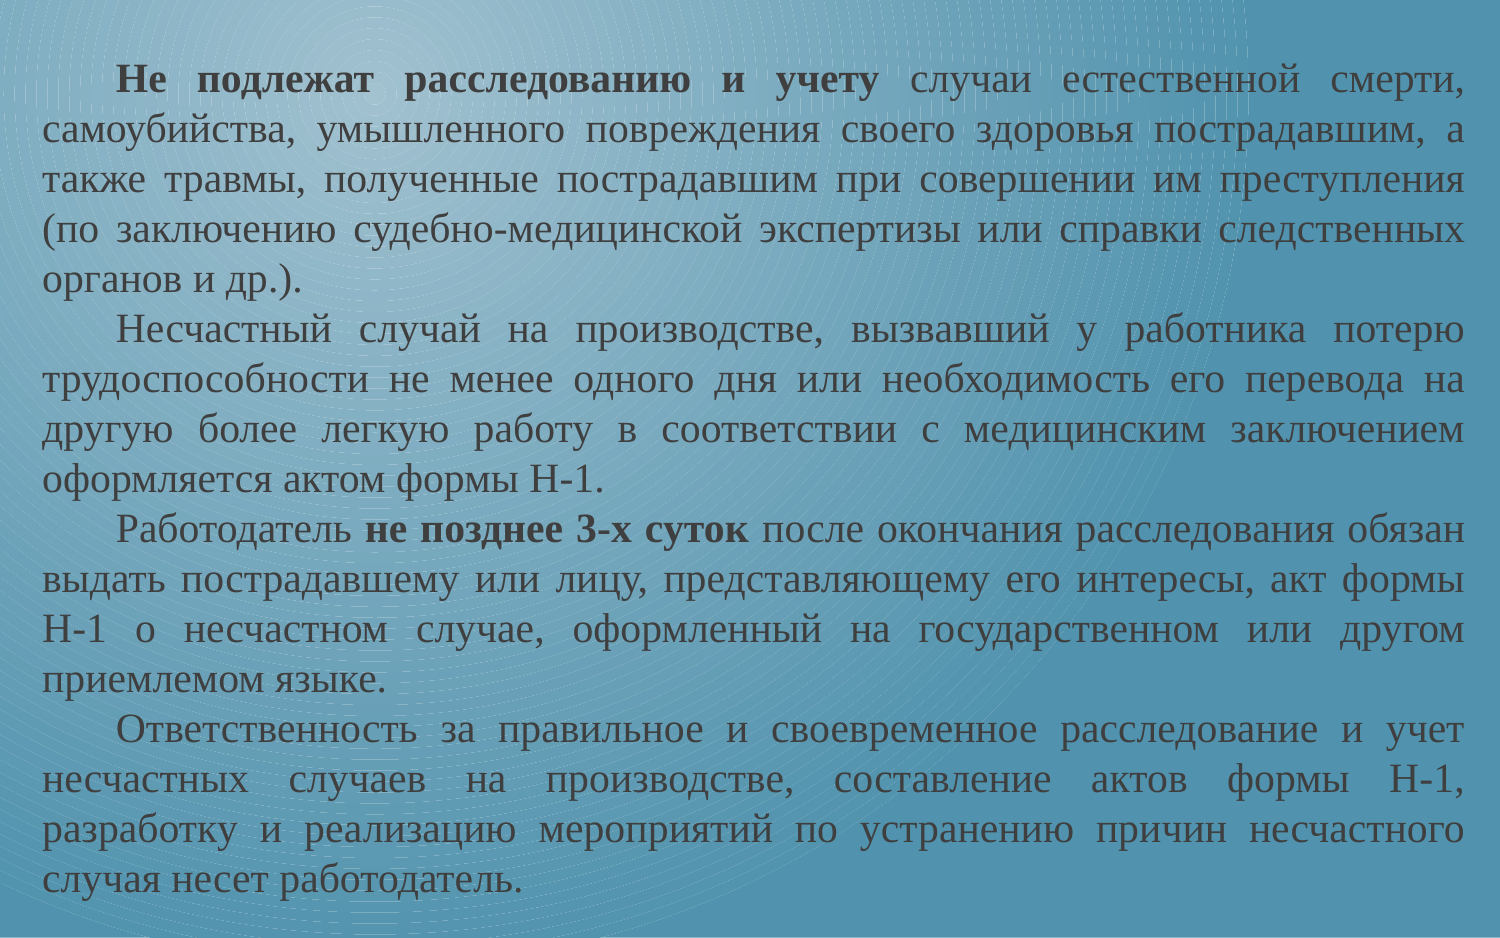

Не подлежат расследованию и учету случаи естественной смерти, самоубийства, умышленного повреждения своего здоровья пострадавшим, а также травмы, полученные пострадавшим при совершении им преступления (по заключению судебно-медицинской экспертизы или справки следственных органов и др.).
Несчастный случай на производстве, вызвавший у работника потерю трудоспособности не менее одного дня или необходимость его перевода на другую более легкую работу в соответствии с медицинским заключением оформляется актом формы Н-1.
Работодатель не позднее 3-х суток после окончания расследования обязан выдать пострадавшему или лицу, представляющему его интересы, акт формы Н-1 о несчастном случае, оформленный на государственном или другом приемлемом языке.
Ответственность за правильное и своевременное расследование и учет несчастных случаев на производстве, составление актов формы Н-1, разработку и реализацию мероприятий по устранению причин несчастного случая несет работодатель.